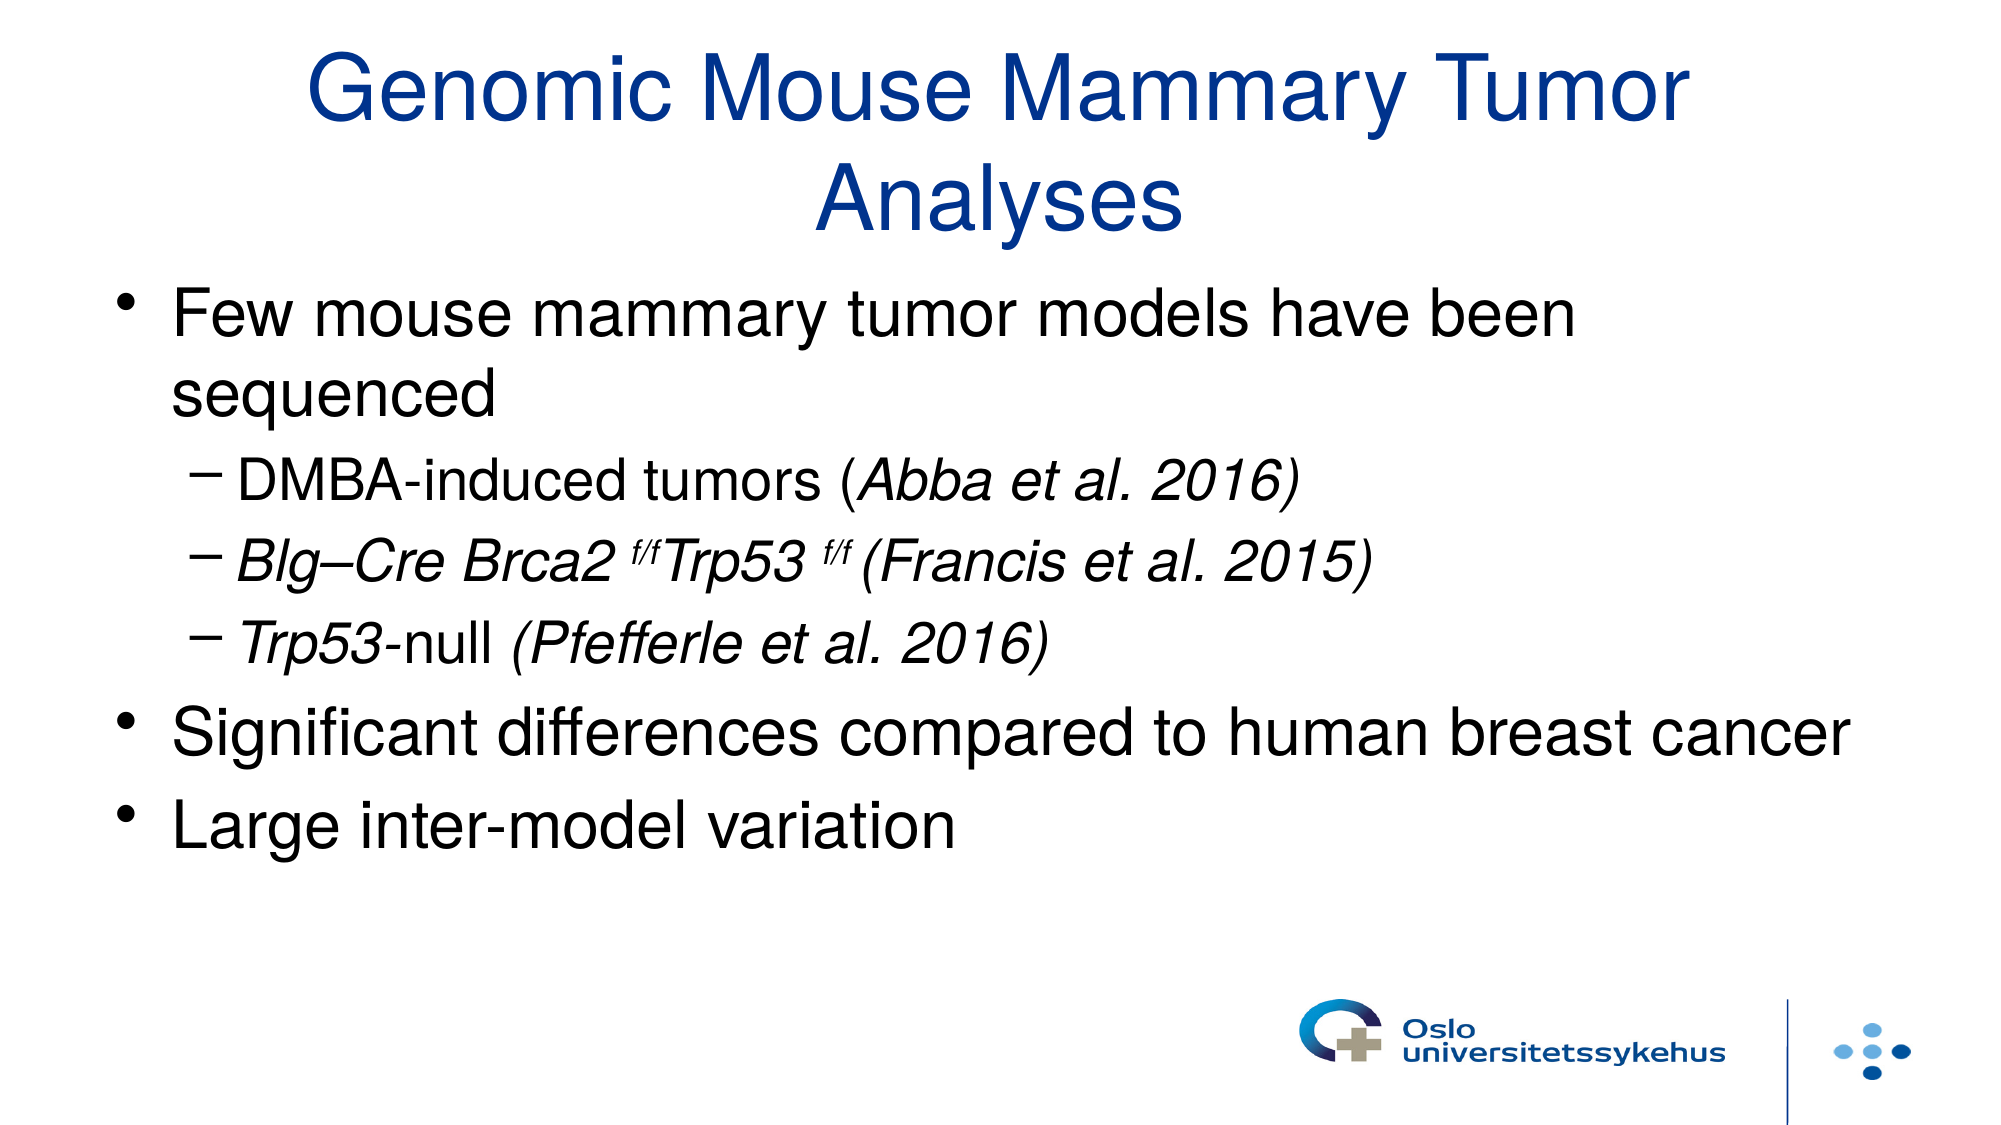

# Genomic Mouse Mammary Tumor Analyses
Few mouse mammary tumor models have been sequenced
DMBA-induced tumors (Abba et al. 2016)
Blg–Cre Brca2 f/fTrp53 f/f (Francis et al. 2015)
Trp53-null (Pfefferle et al. 2016)
Significant differences compared to human breast cancer
Large inter-model variation